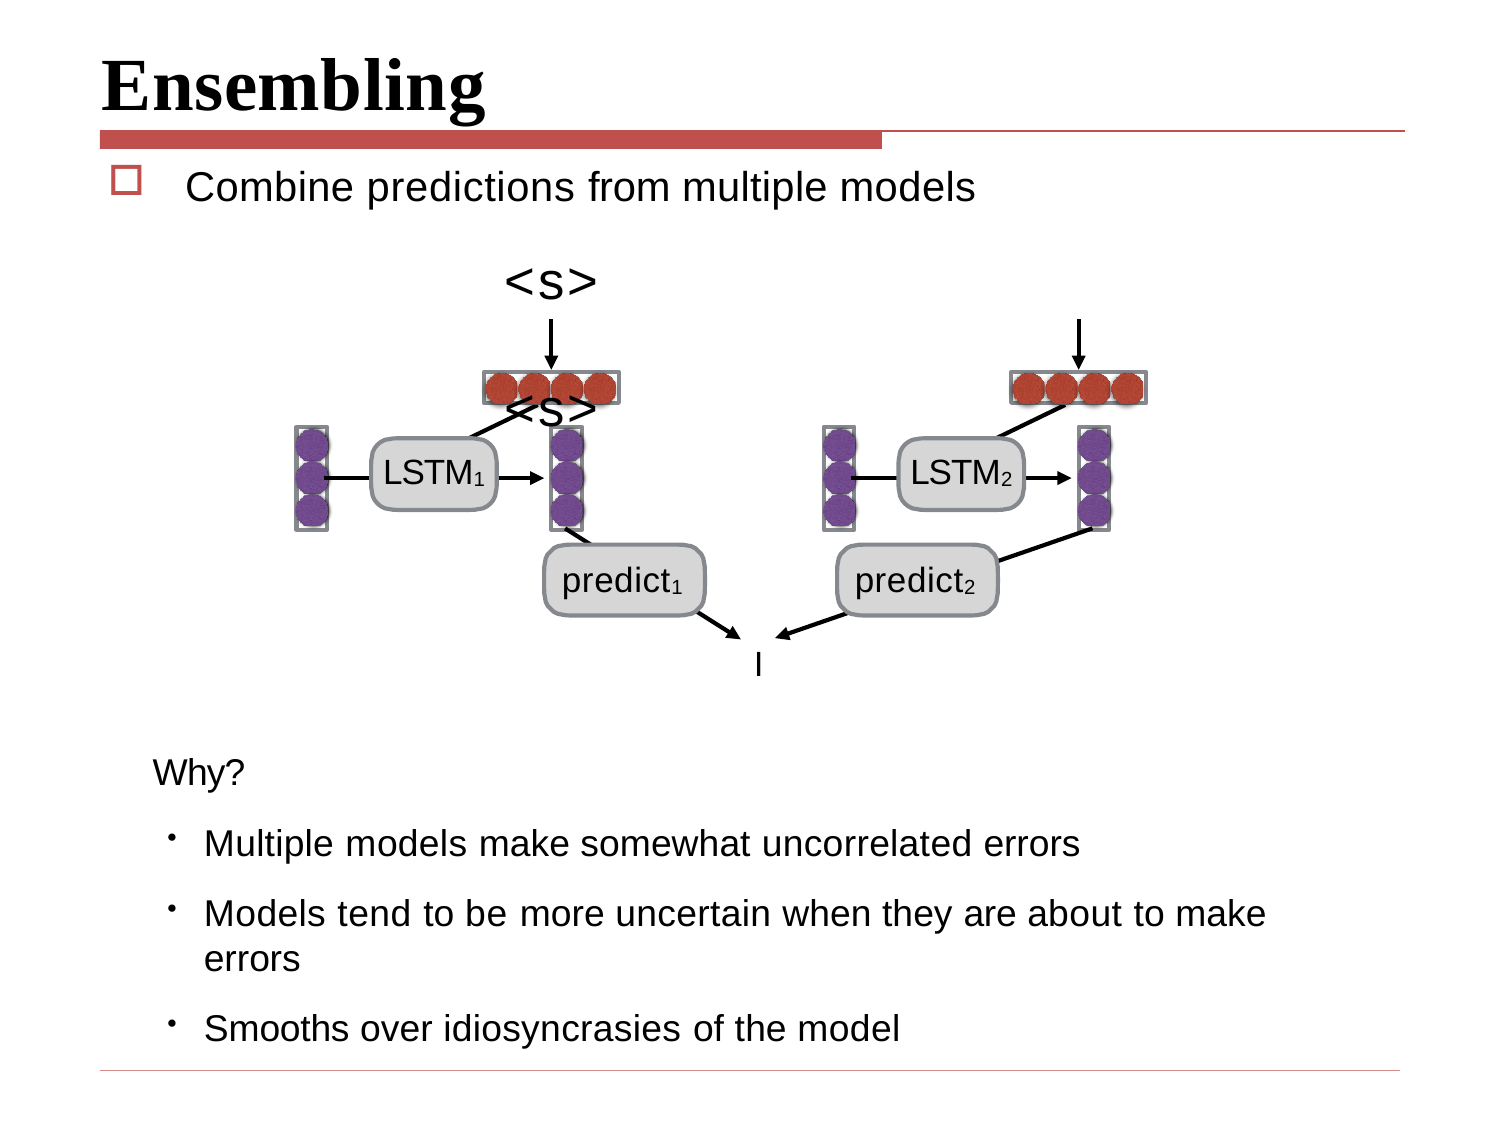

# Ensembling
Combine predictions from multiple models

<s>	<s>

LSTM1
LSTM2

predict1
predict2

I
Why?
Multiple models make somewhat uncorrelated errors
Models tend to be more uncertain when they are about to make errors
Smooths over idiosyncrasies of the model